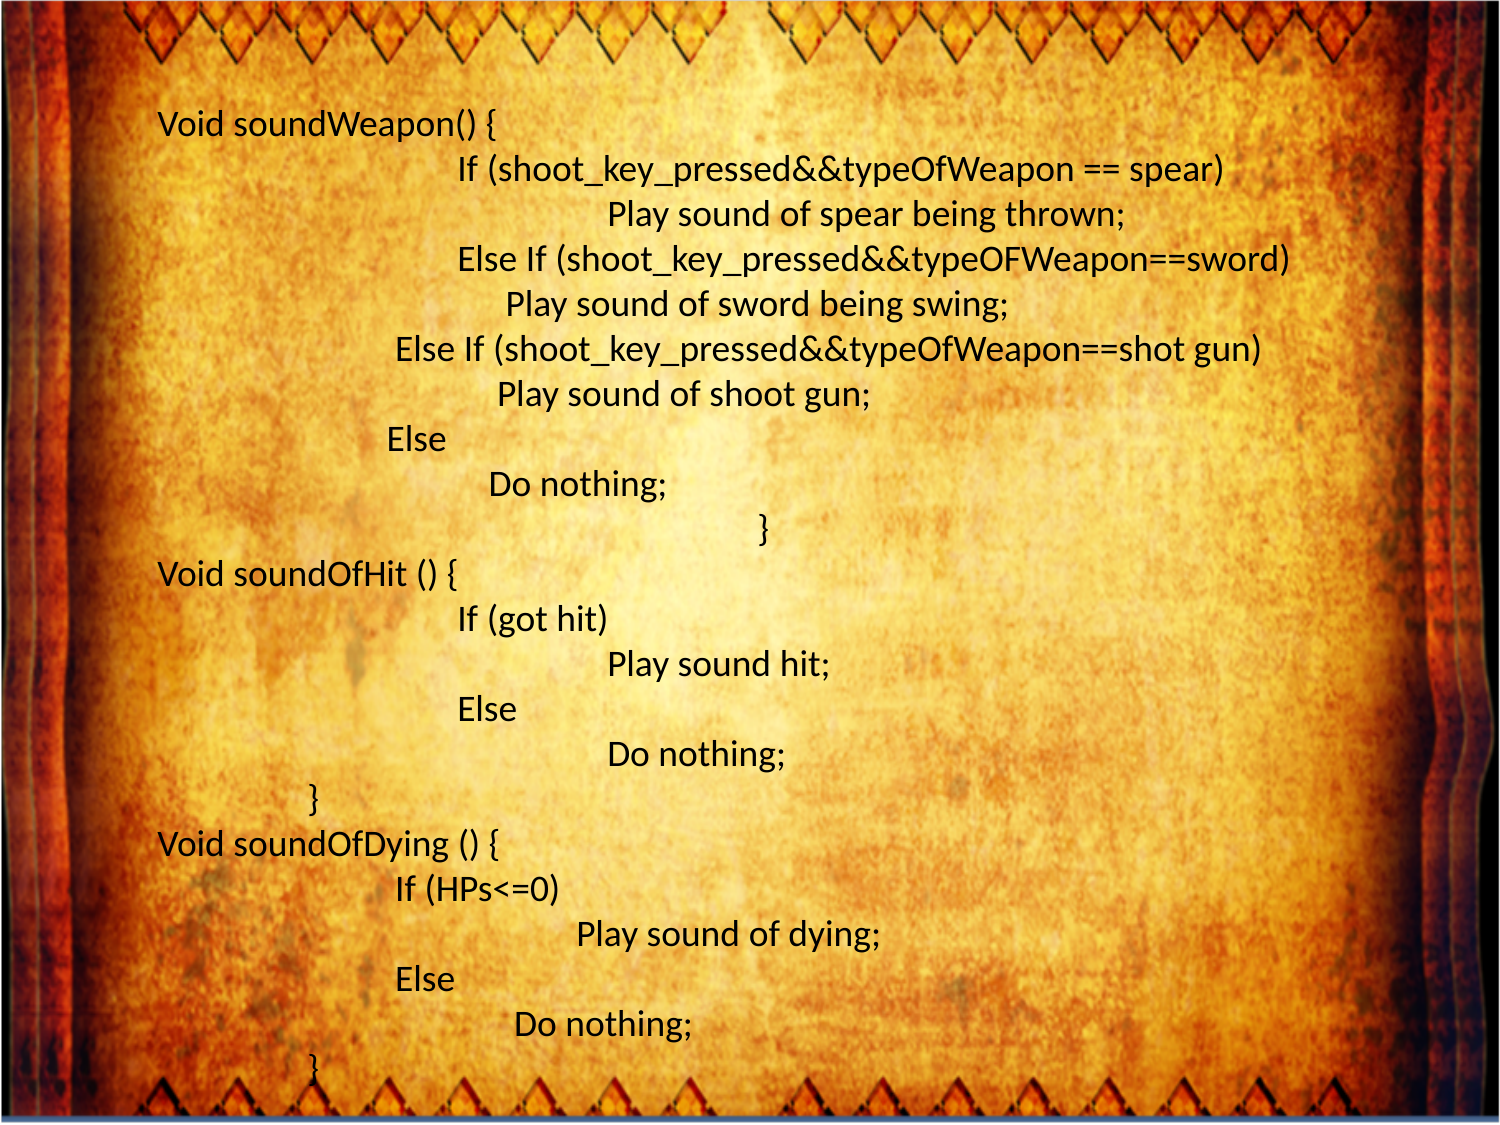

Void soundWeapon() {
		If (shoot_key_pressed&&typeOfWeapon == spear)
			Play sound of spear being thrown;
		Else If (shoot_key_pressed&&typeOFWeapon==sword)
                                         Play sound of sword being swing;
                            Else If (shoot_key_pressed&&typeOfWeapon==shot gun)
                                        Play sound of shoot gun;
                           Else
                                       Do nothing;
				}
Void soundOfHit () {
		If (got hit)
			Play sound hit;
		Else
			Do nothing;
	}
Void soundOfDying () {
                            If (HPs<=0)
		              Play sound of dying;
                            Else
                                          Do nothing;
	}